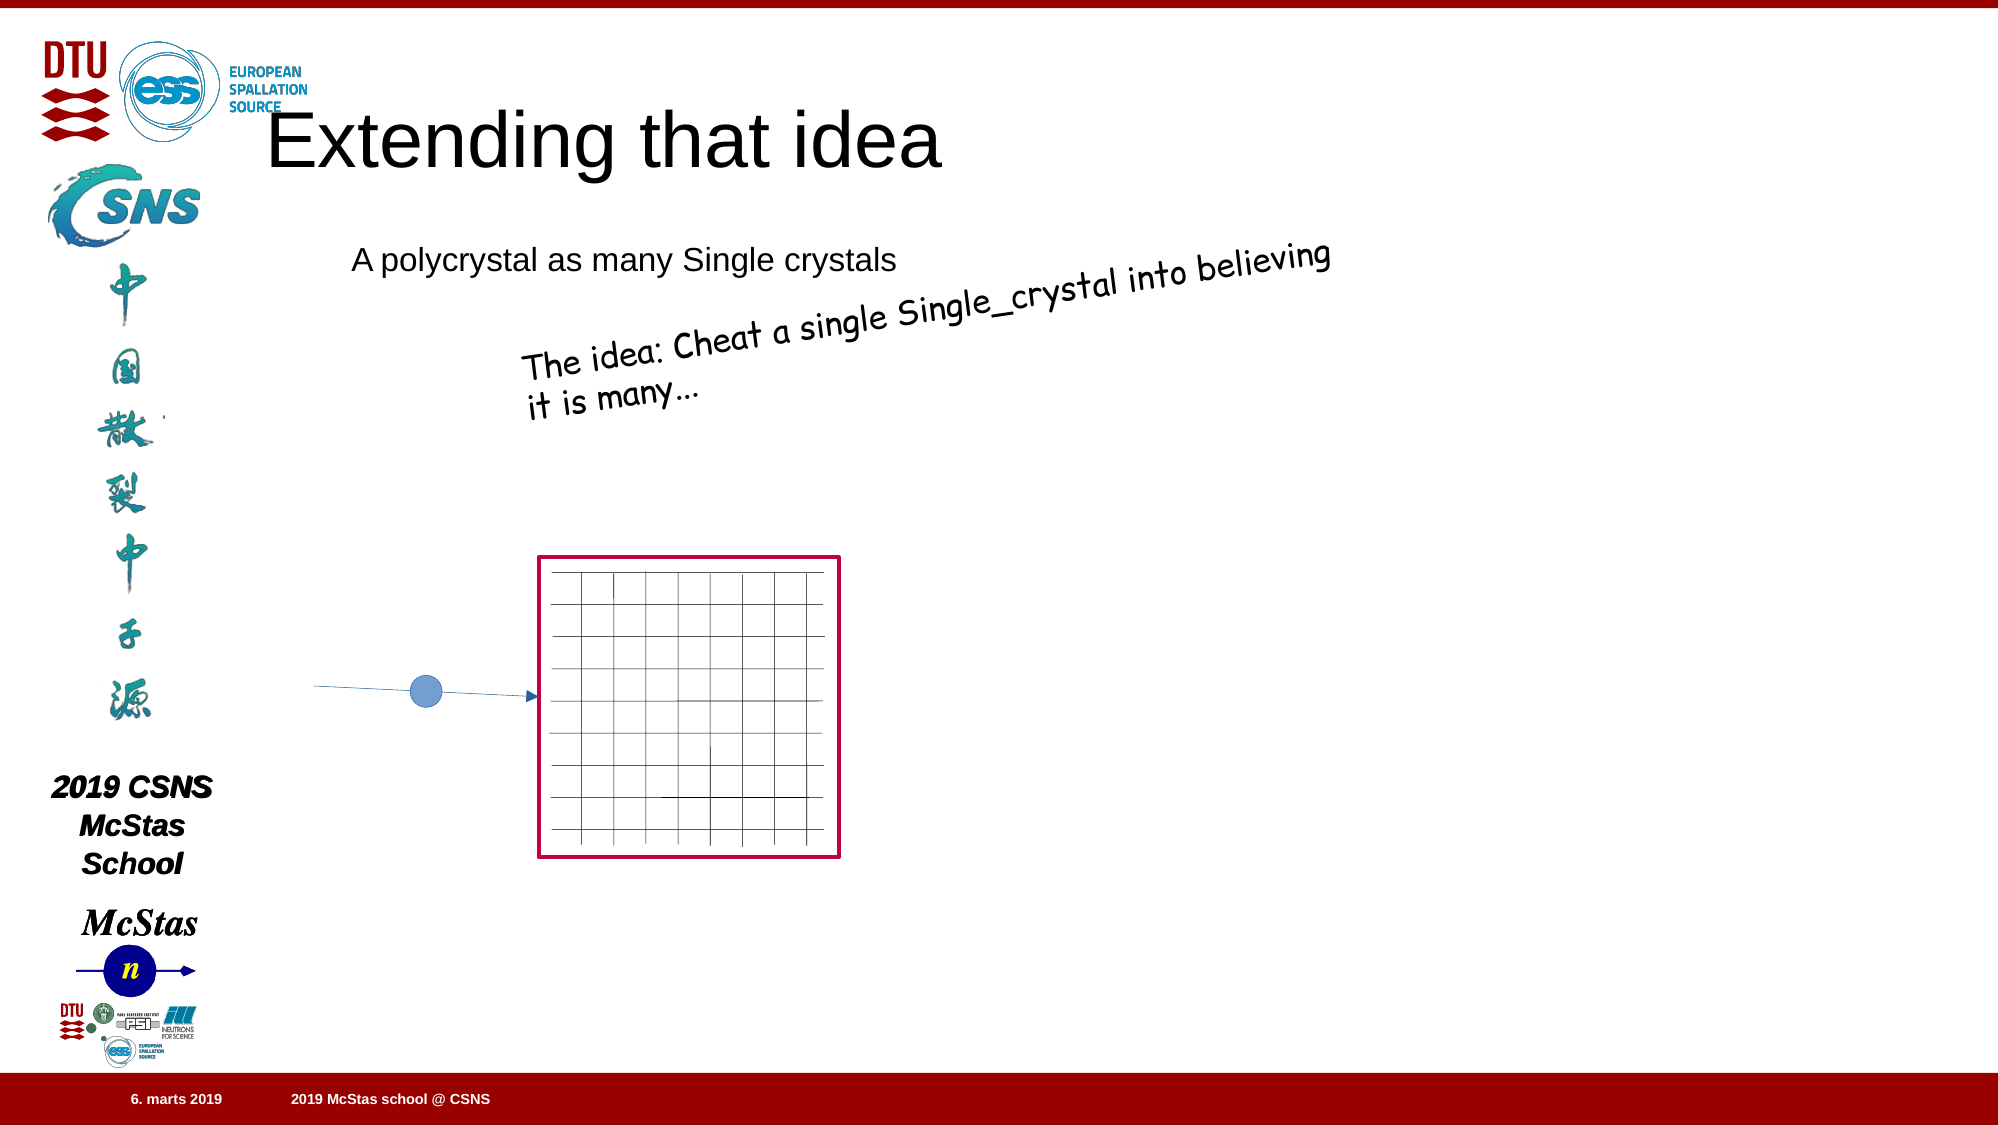

Extending that idea
A polycrystal as many Single crystals
The idea: Cheat a single Single_crystal into believing it is many...